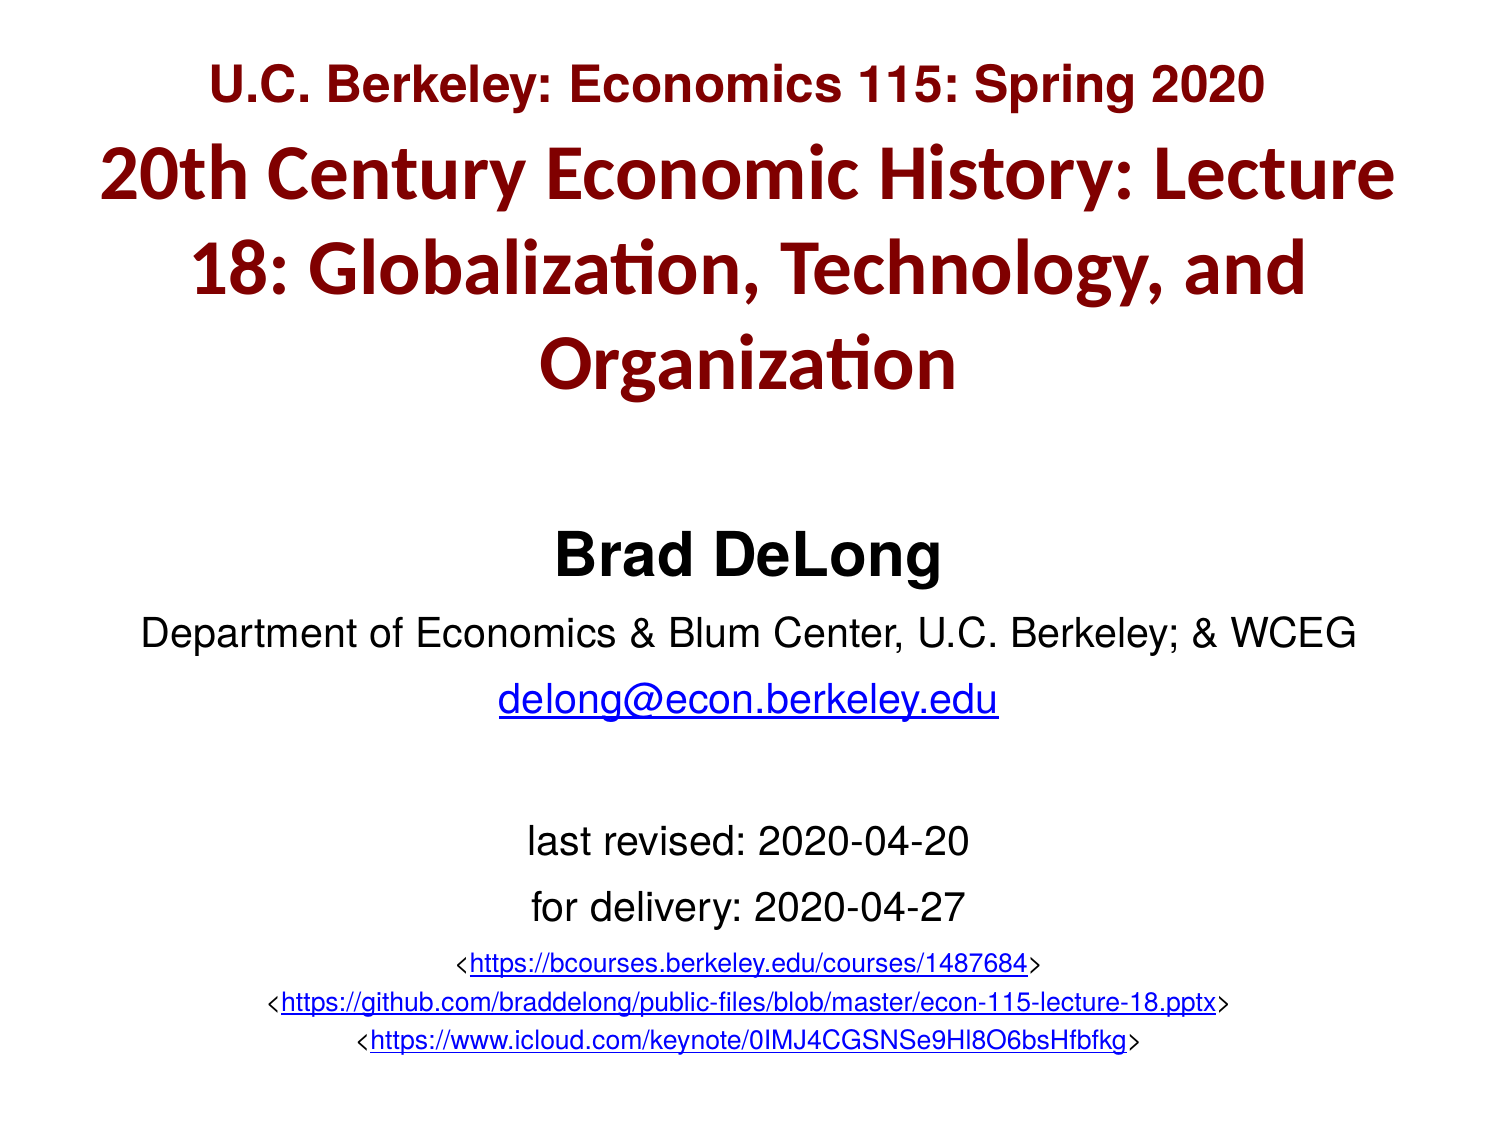

U.C. Berkeley: Economics 115: Spring 2020
20th Century Economic History: Lecture 18: Globalization, Technology, and Organization

Brad DeLong
Department of Economics & Blum Center, U.C. Berkeley; & WCEG
delong@econ.berkeley.edu

last revised: 2020-04-20
for delivery: 2020-04-27
<https://bcourses.berkeley.edu/courses/1487684>
<https://github.com/braddelong/public-files/blob/master/econ-115-lecture-18.pptx>
<https://www.icloud.com/keynote/0IMJ4CGSNSe9Hl8O6bsHfbfkg>